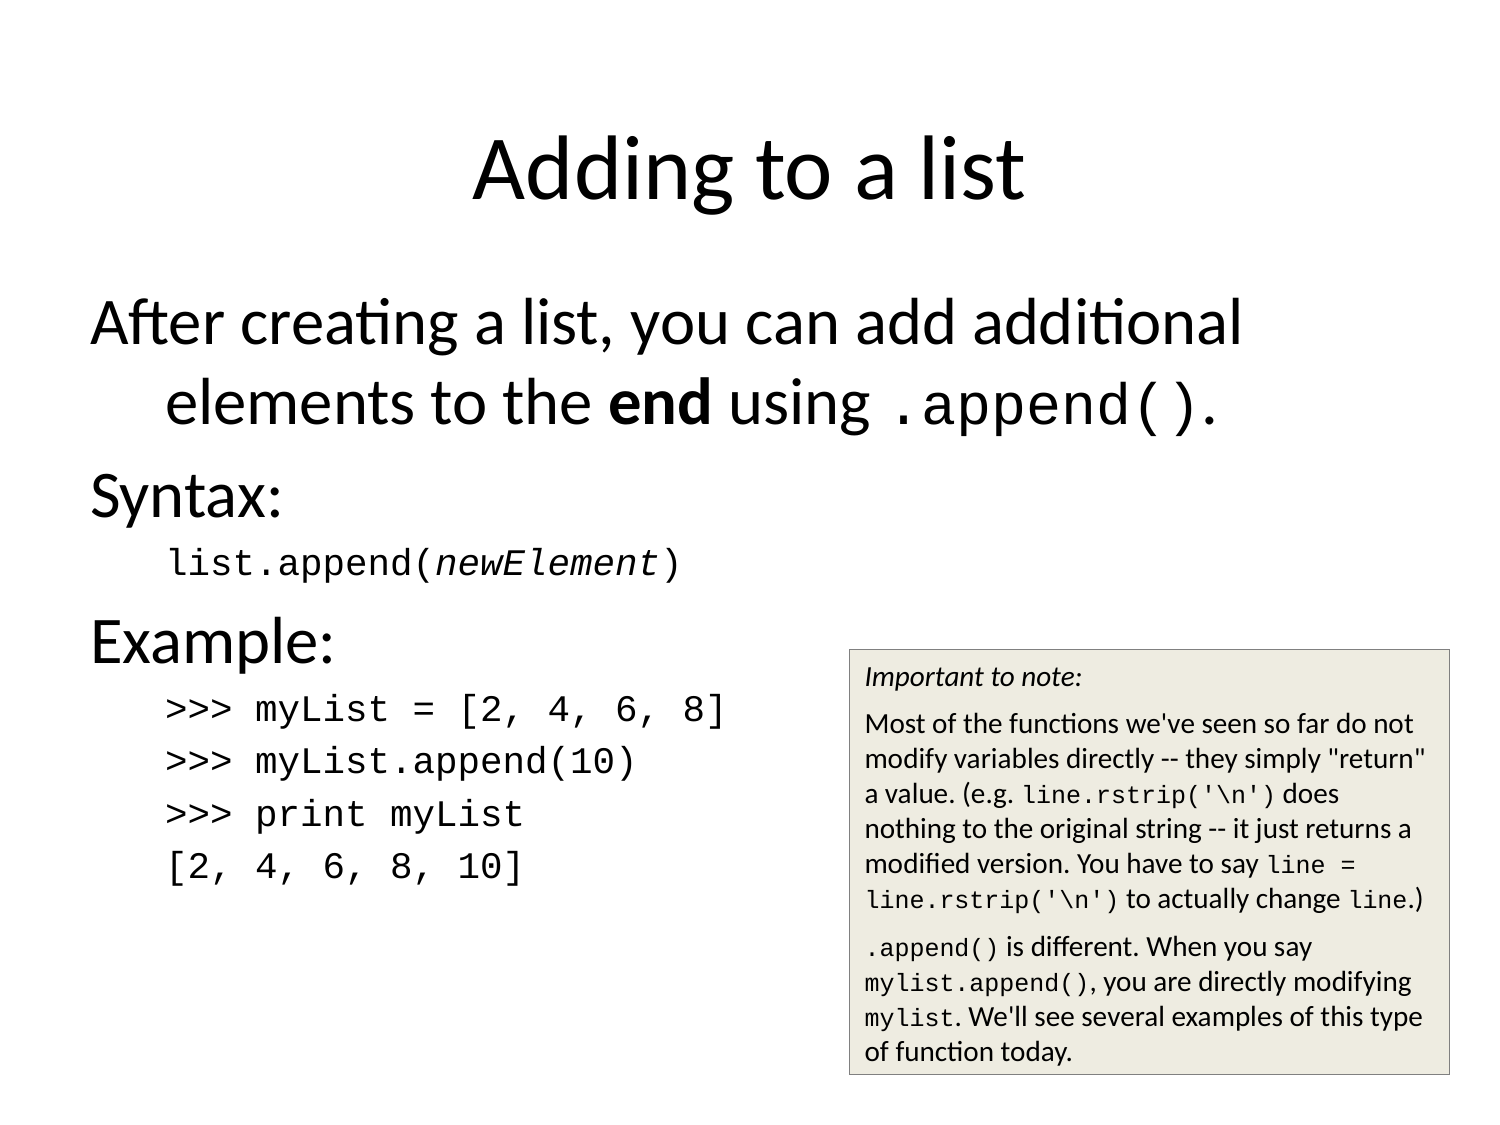

# Adding to a list
After creating a list, you can add additional elements to the end using .append().
Syntax:
list.append(newElement)
Example:
>>> myList = [2, 4, 6, 8]
>>> myList.append(10)
>>> print myList
[2, 4, 6, 8, 10]

Important to note:
Most of the functions we've seen so far do not modify variables directly -- they simply "return" a value. (e.g. line.rstrip('\n') does nothing to the original string -- it just returns a modified version. You have to say line = line.rstrip('\n') to actually change line.)
.append() is different. When you say mylist.append(), you are directly modifying mylist. We'll see several examples of this type of function today.